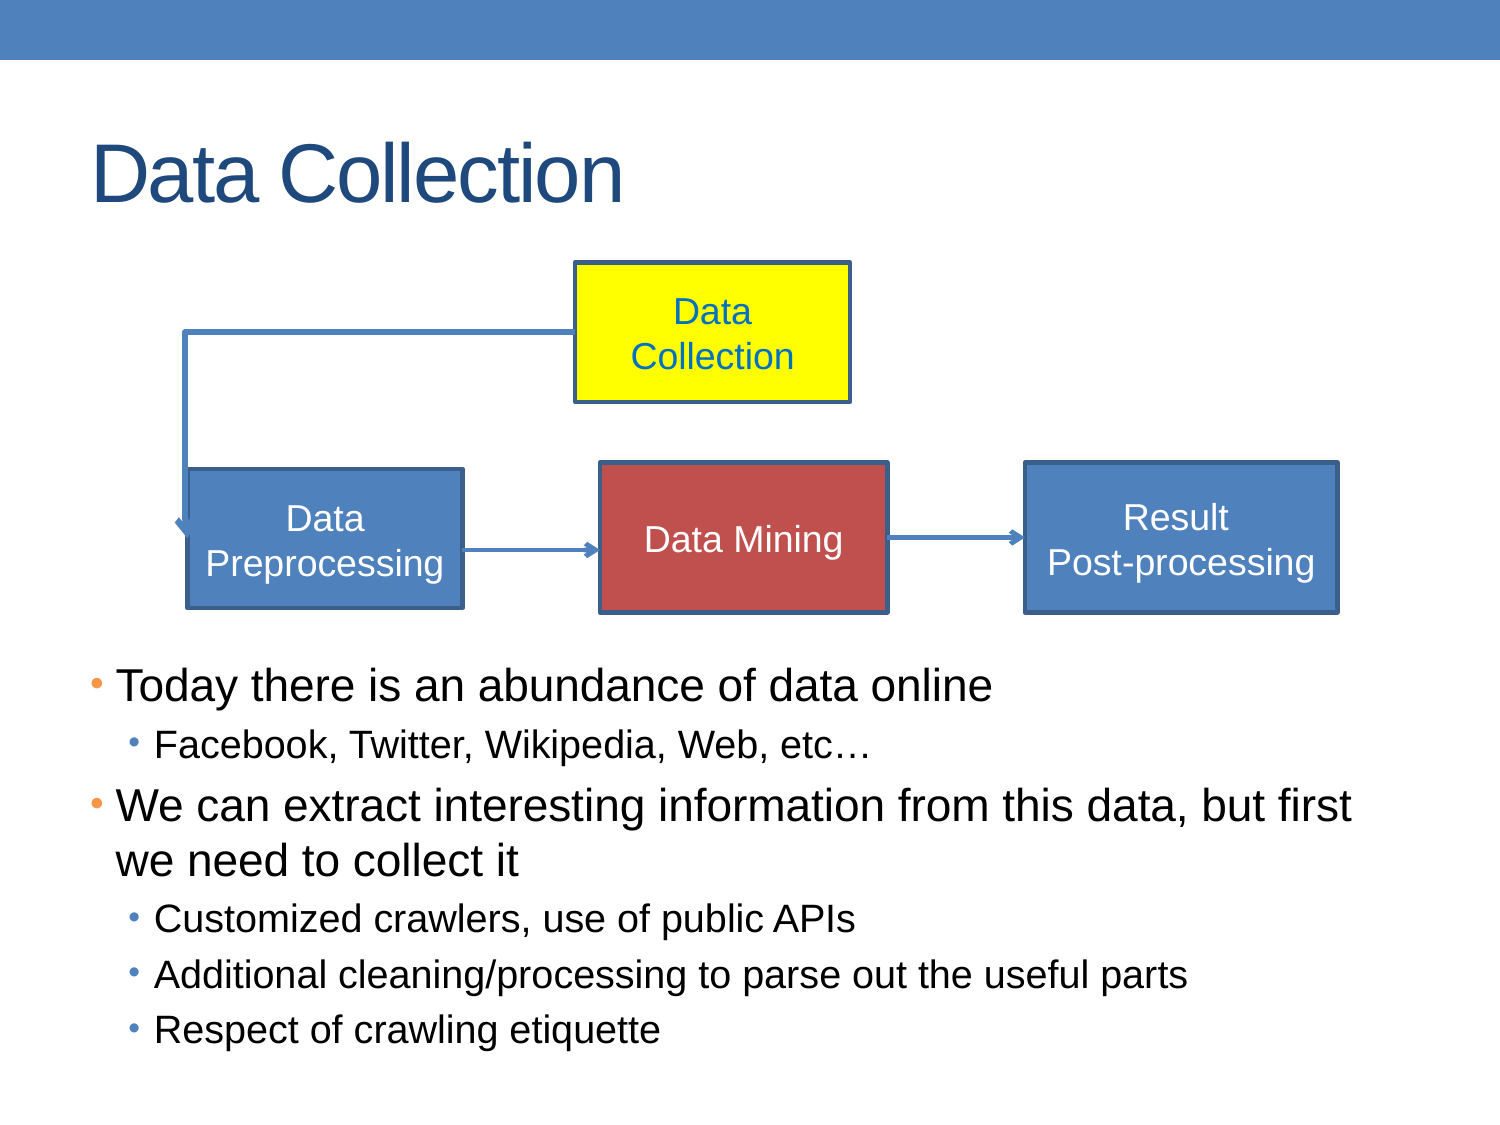

# Data Collection

Today there is an abundance of data online
Facebook, Twitter, Wikipedia, Web, etc…
We can extract interesting information from this data, but first we need to collect it
Customized crawlers, use of public APIs
Additional cleaning/processing to parse out the useful parts
Respect of crawling etiquette
Data Collection
Data Mining
Result
Post-processing
Data Preprocessing